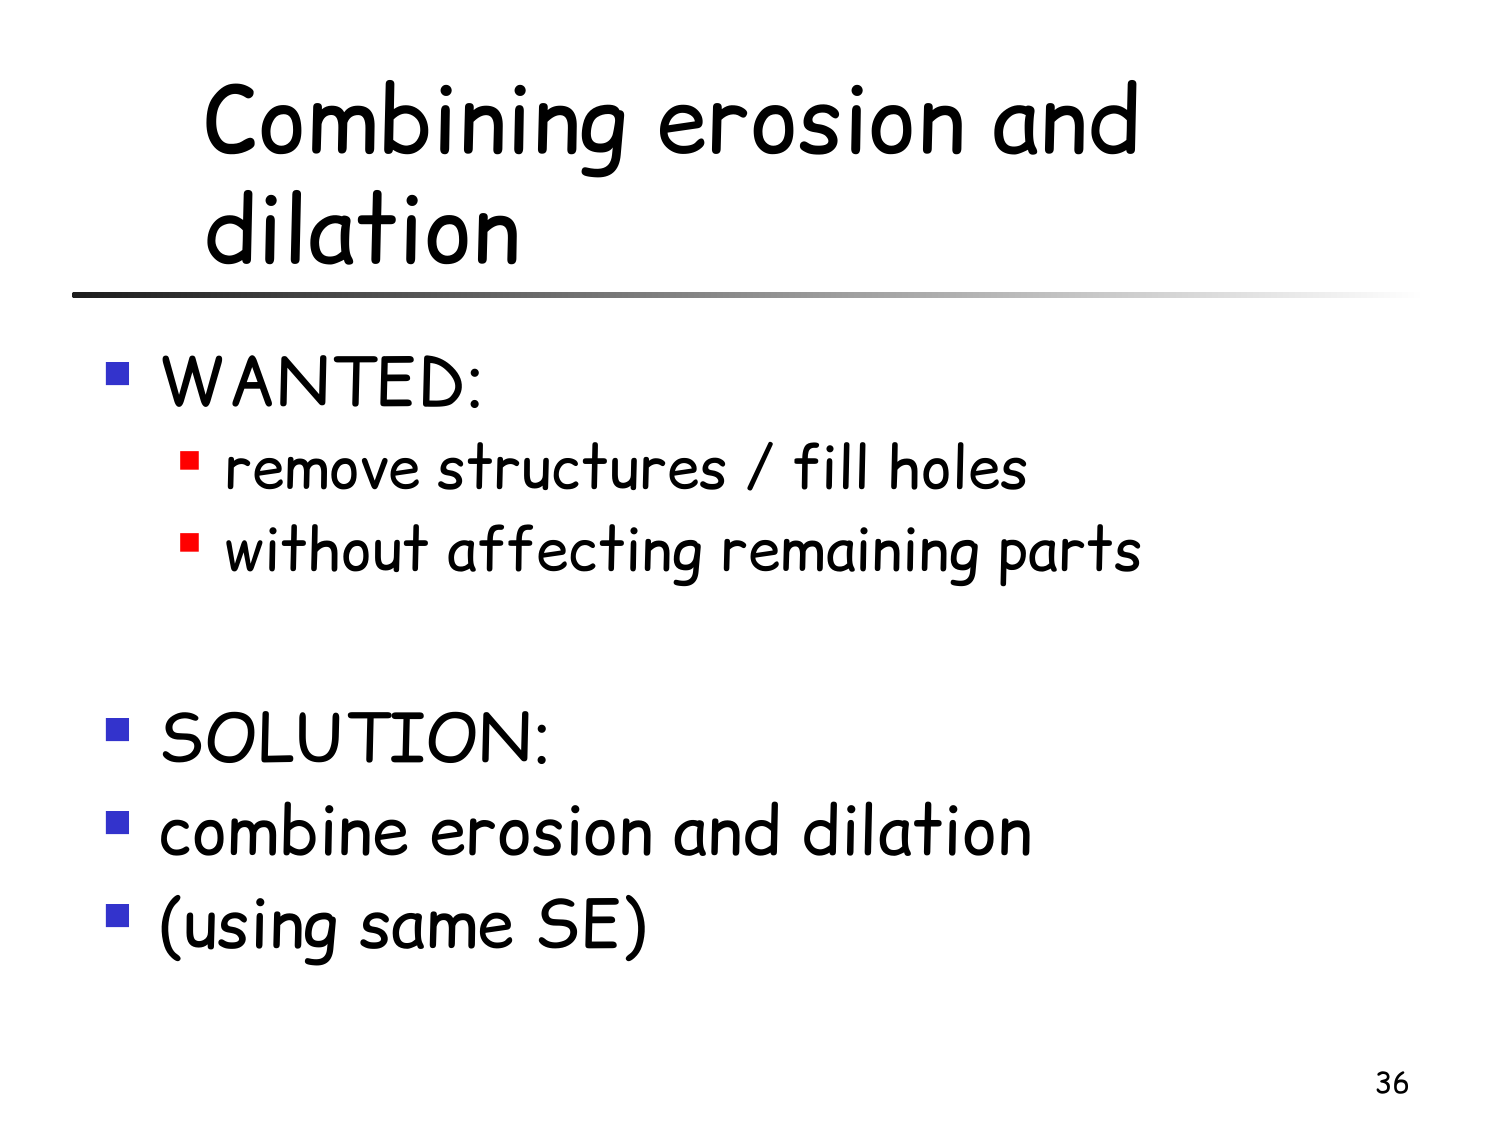

# Combining erosion and dilation
WANTED:
remove structures / fill holes
without affecting remaining parts

SOLUTION:
combine erosion and dilation
(using same SE)
36